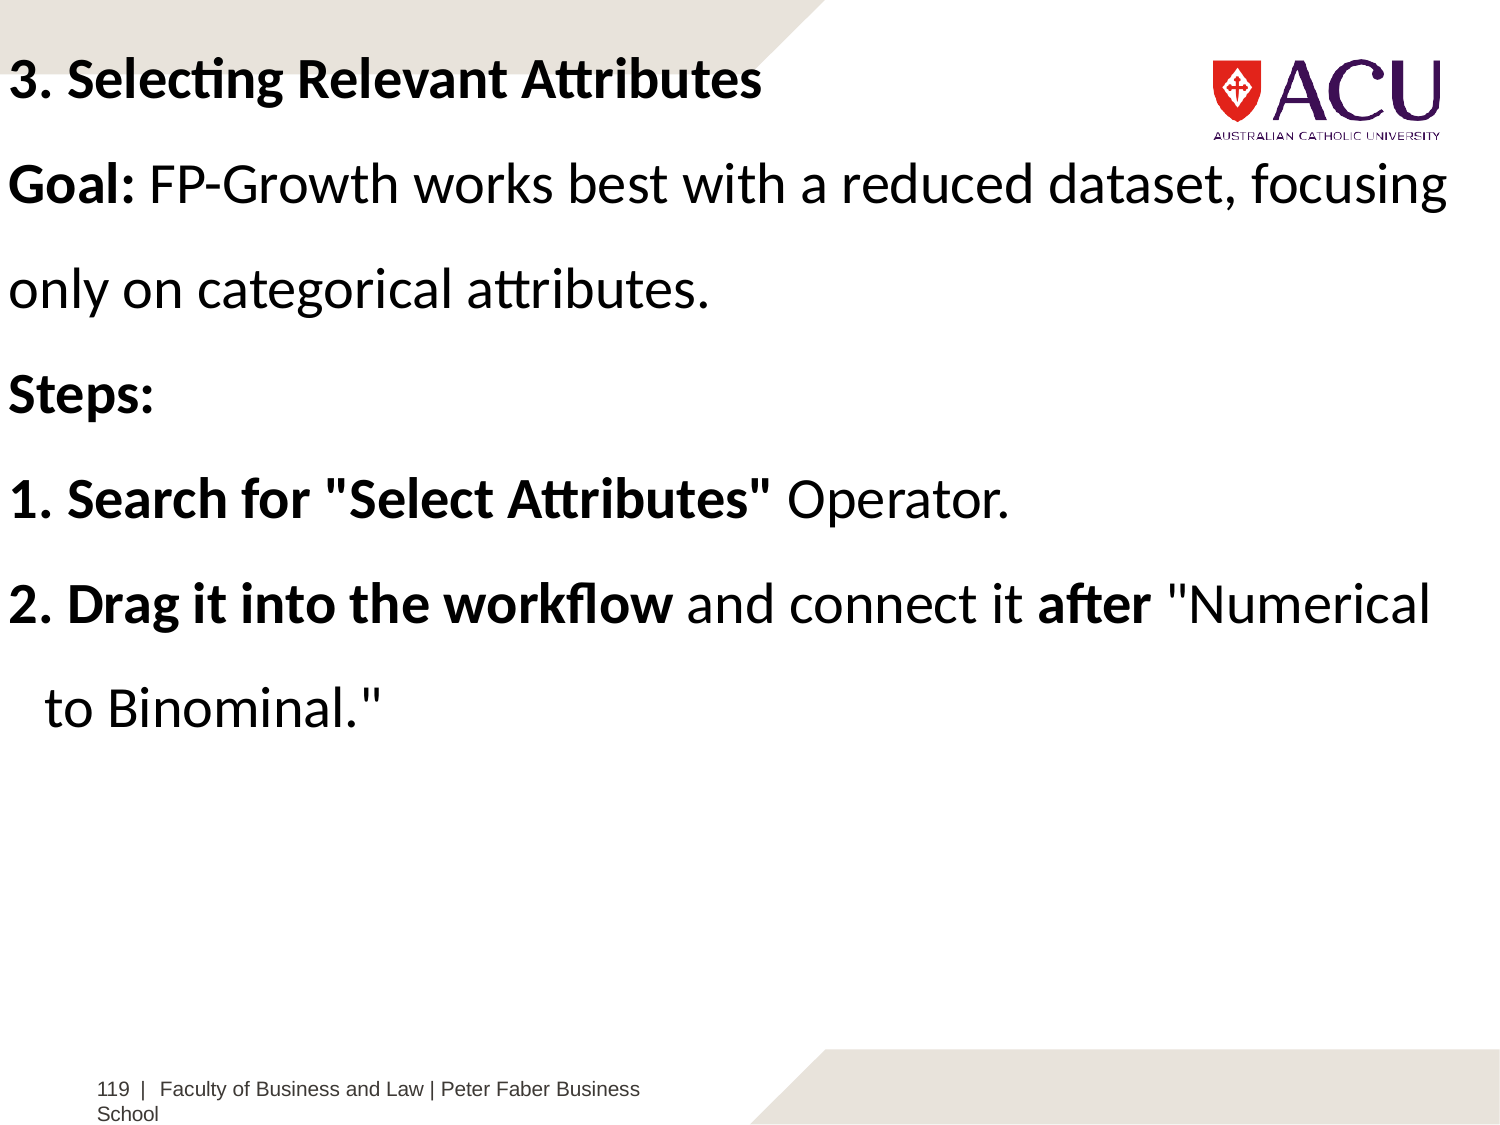

3. Selecting Relevant Attributes
Goal: FP-Growth works best with a reduced dataset, focusing only on categorical attributes.
Steps:
 Search for "Select Attributes" Operator.
 Drag it into the workflow and connect it after "Numerical to Binominal."
119 | Faculty of Business and Law | Peter Faber Business School